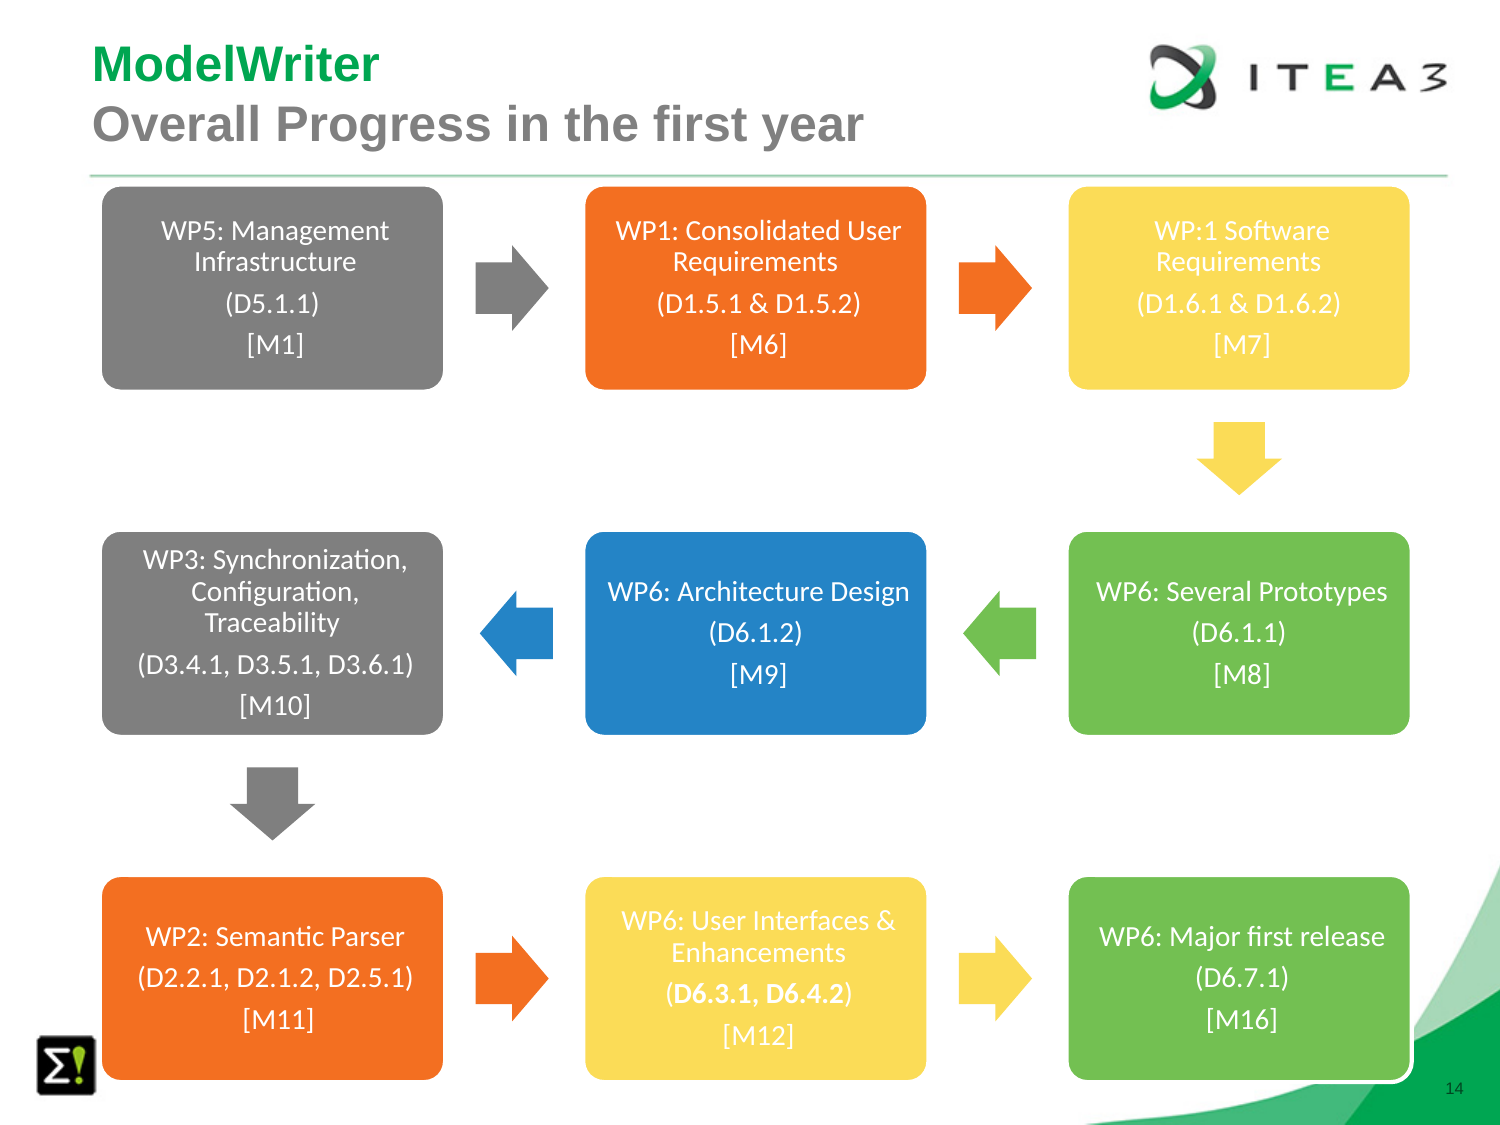

# ModelWriter Overall Progress in the first year
WP5: Management Infrastructure
(D5.1.1)
[M1]

WP1: Consolidated User Requirements
(D1.5.1 & D1.5.2)
[M6]

WP:1 Software Requirements
(D1.6.1 & D1.6.2)
[M7]

WP6: Several Prototypes
(D6.1.1)
[M8]

WP6: Architecture Design
(D6.1.2)
[M9]

WP3: Synchronization, Configuration, Traceability
(D3.4.1, D3.5.1, D3.6.1)
[M10]

WP2: Semantic Parser
(D2.2.1, D2.1.2, D2.5.1)
 [M11]

WP6: User Interfaces & Enhancements
(D6.3.1, D6.4.2)
[M12]

WP6: Major first release
(D6.7.1)
[M16]